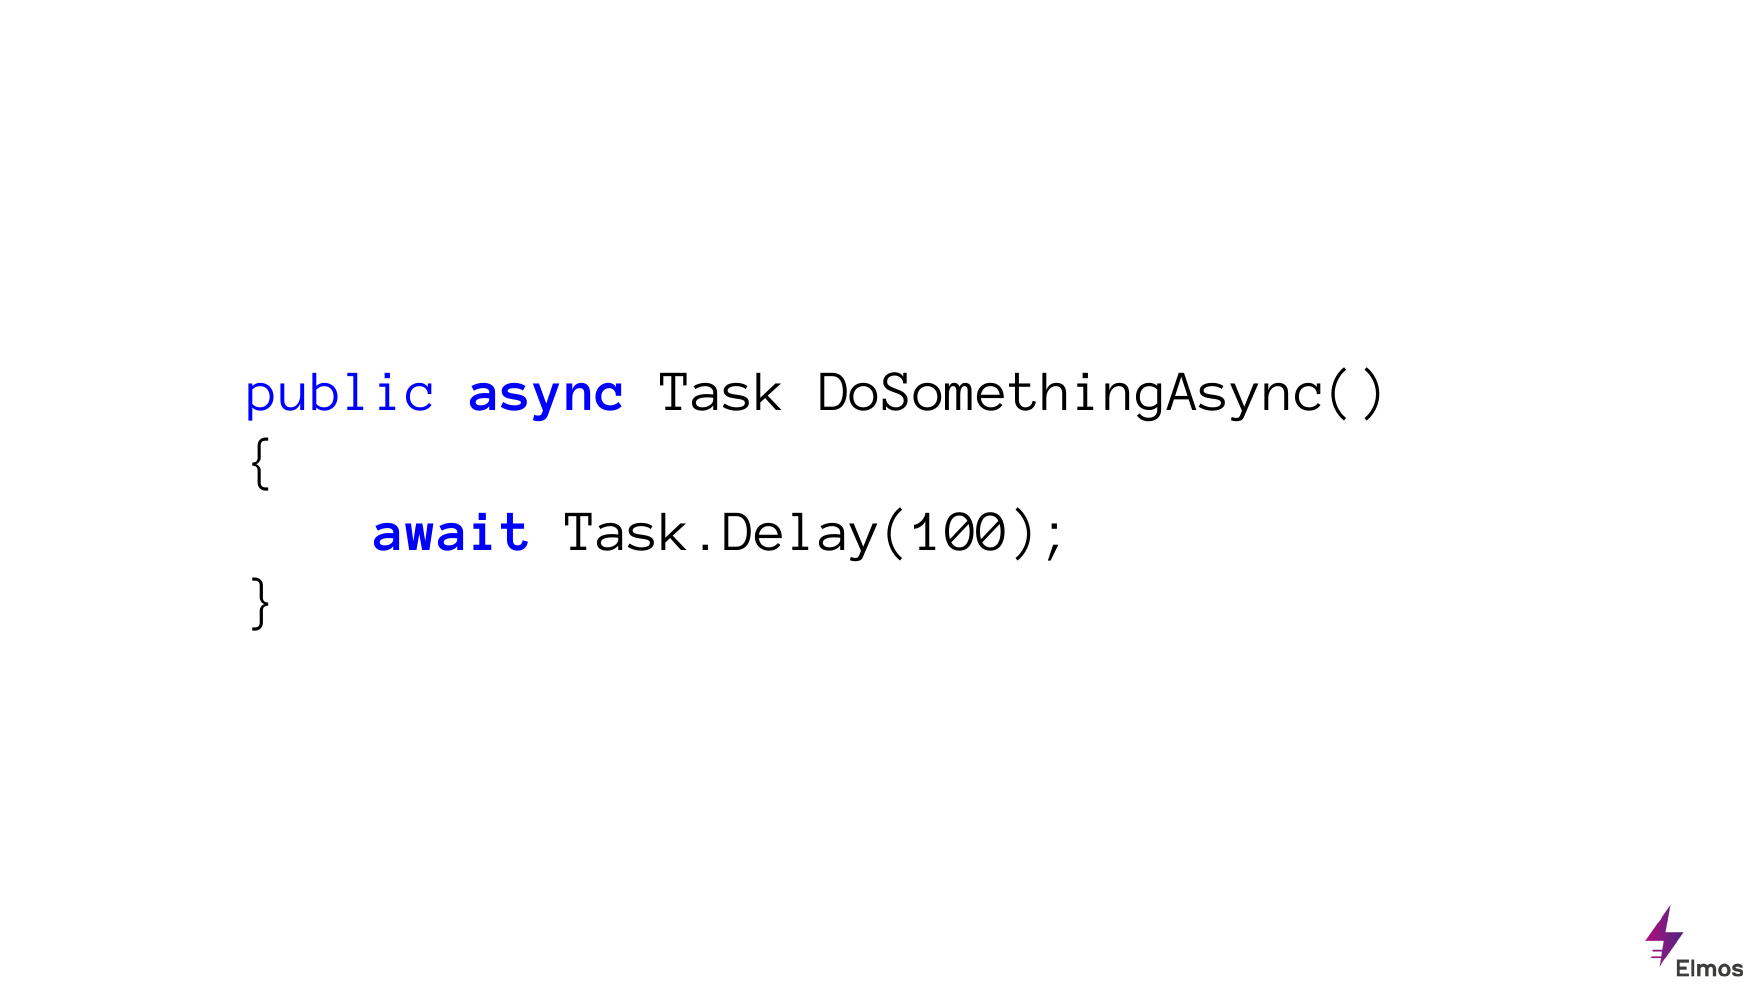

public async Task DoSomethingAsync()
{
    await Task.Delay(100);
}